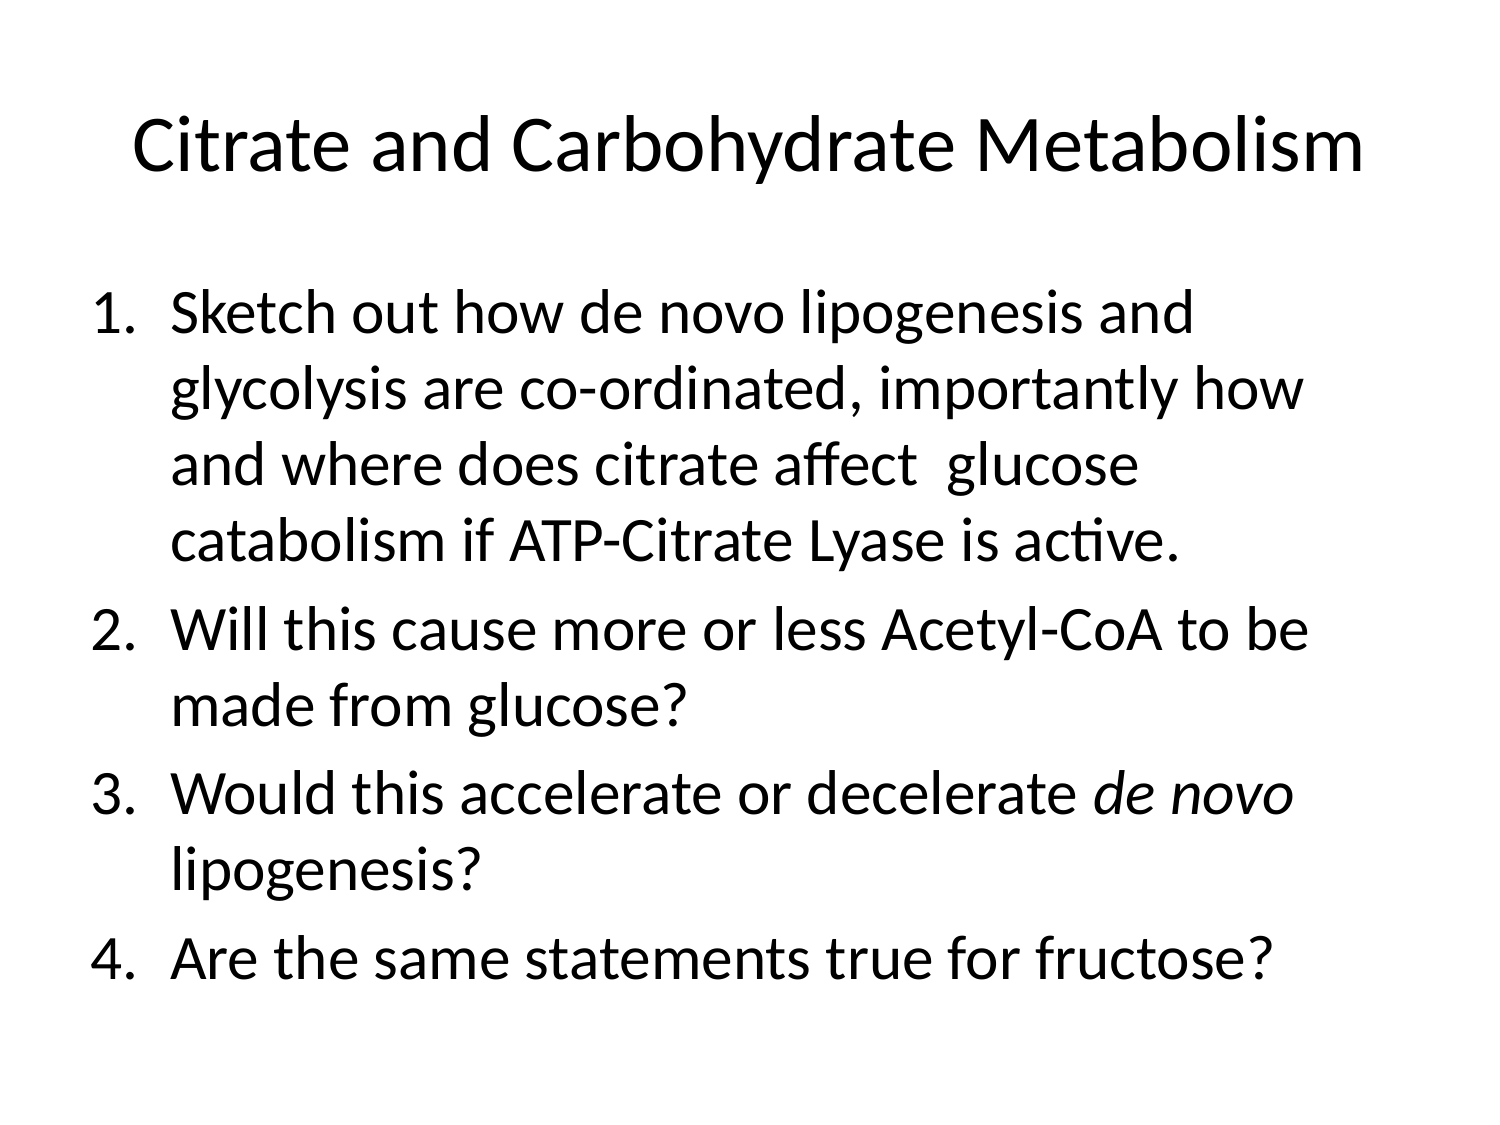

# Citrate and Carbohydrate Metabolism
Sketch out how de novo lipogenesis and glycolysis are co-ordinated, importantly how and where does citrate affect  glucose catabolism if ATP-Citrate Lyase is active.
Will this cause more or less Acetyl-CoA to be made from glucose?
Would this accelerate or decelerate de novo lipogenesis?
Are the same statements true for fructose?